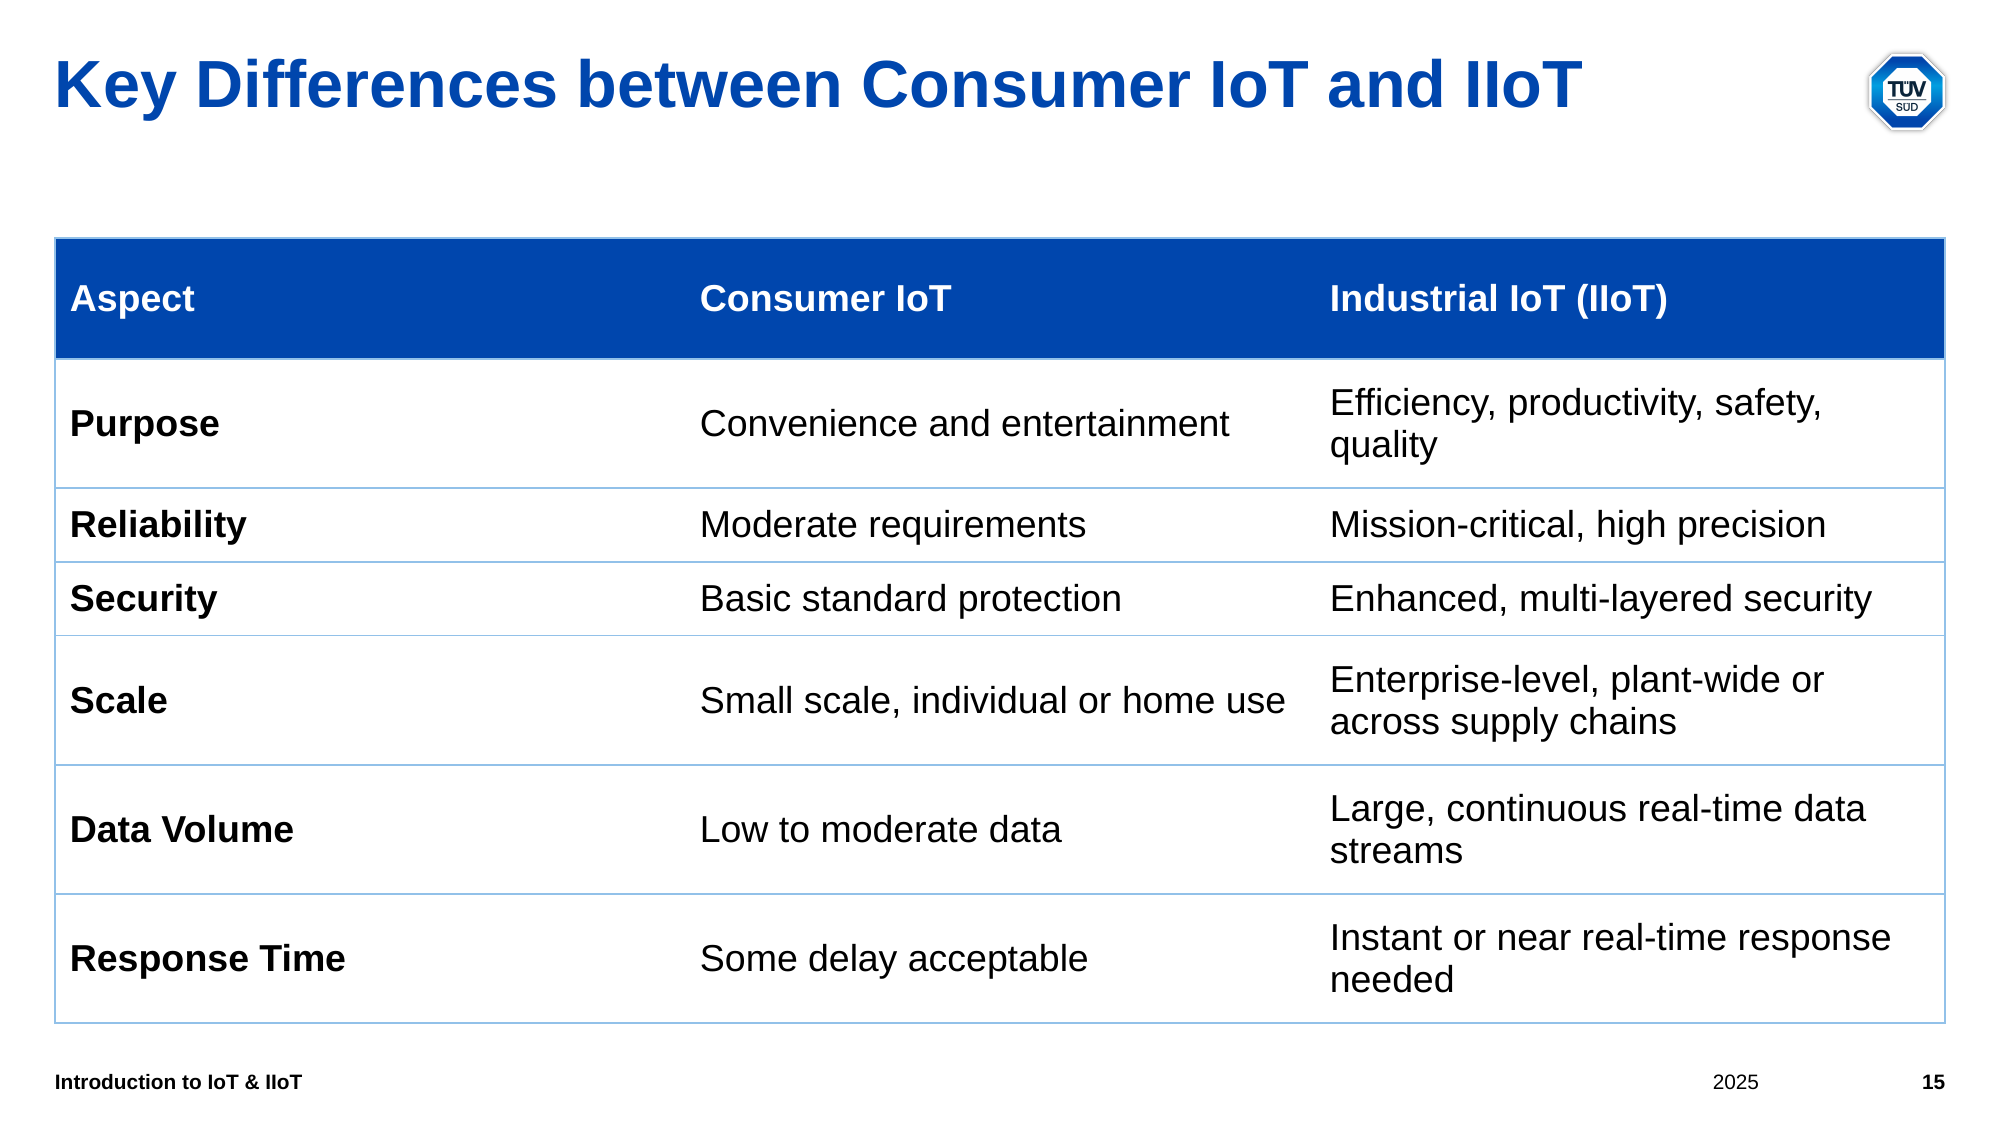

# Key Differences between Consumer IoT and IIoT
| Aspect | Consumer IoT | Industrial IoT (IIoT) |
| --- | --- | --- |
| Purpose | Convenience and entertainment | Efficiency, productivity, safety, quality |
| Reliability | Moderate requirements | Mission-critical, high precision |
| Security | Basic standard protection | Enhanced, multi-layered security |
| Scale | Small scale, individual or home use | Enterprise-level, plant-wide or across supply chains |
| Data Volume | Low to moderate data | Large, continuous real-time data streams |
| Response Time | Some delay acceptable | Instant or near real-time response needed |
Introduction to IoT & IIoT
2025
15